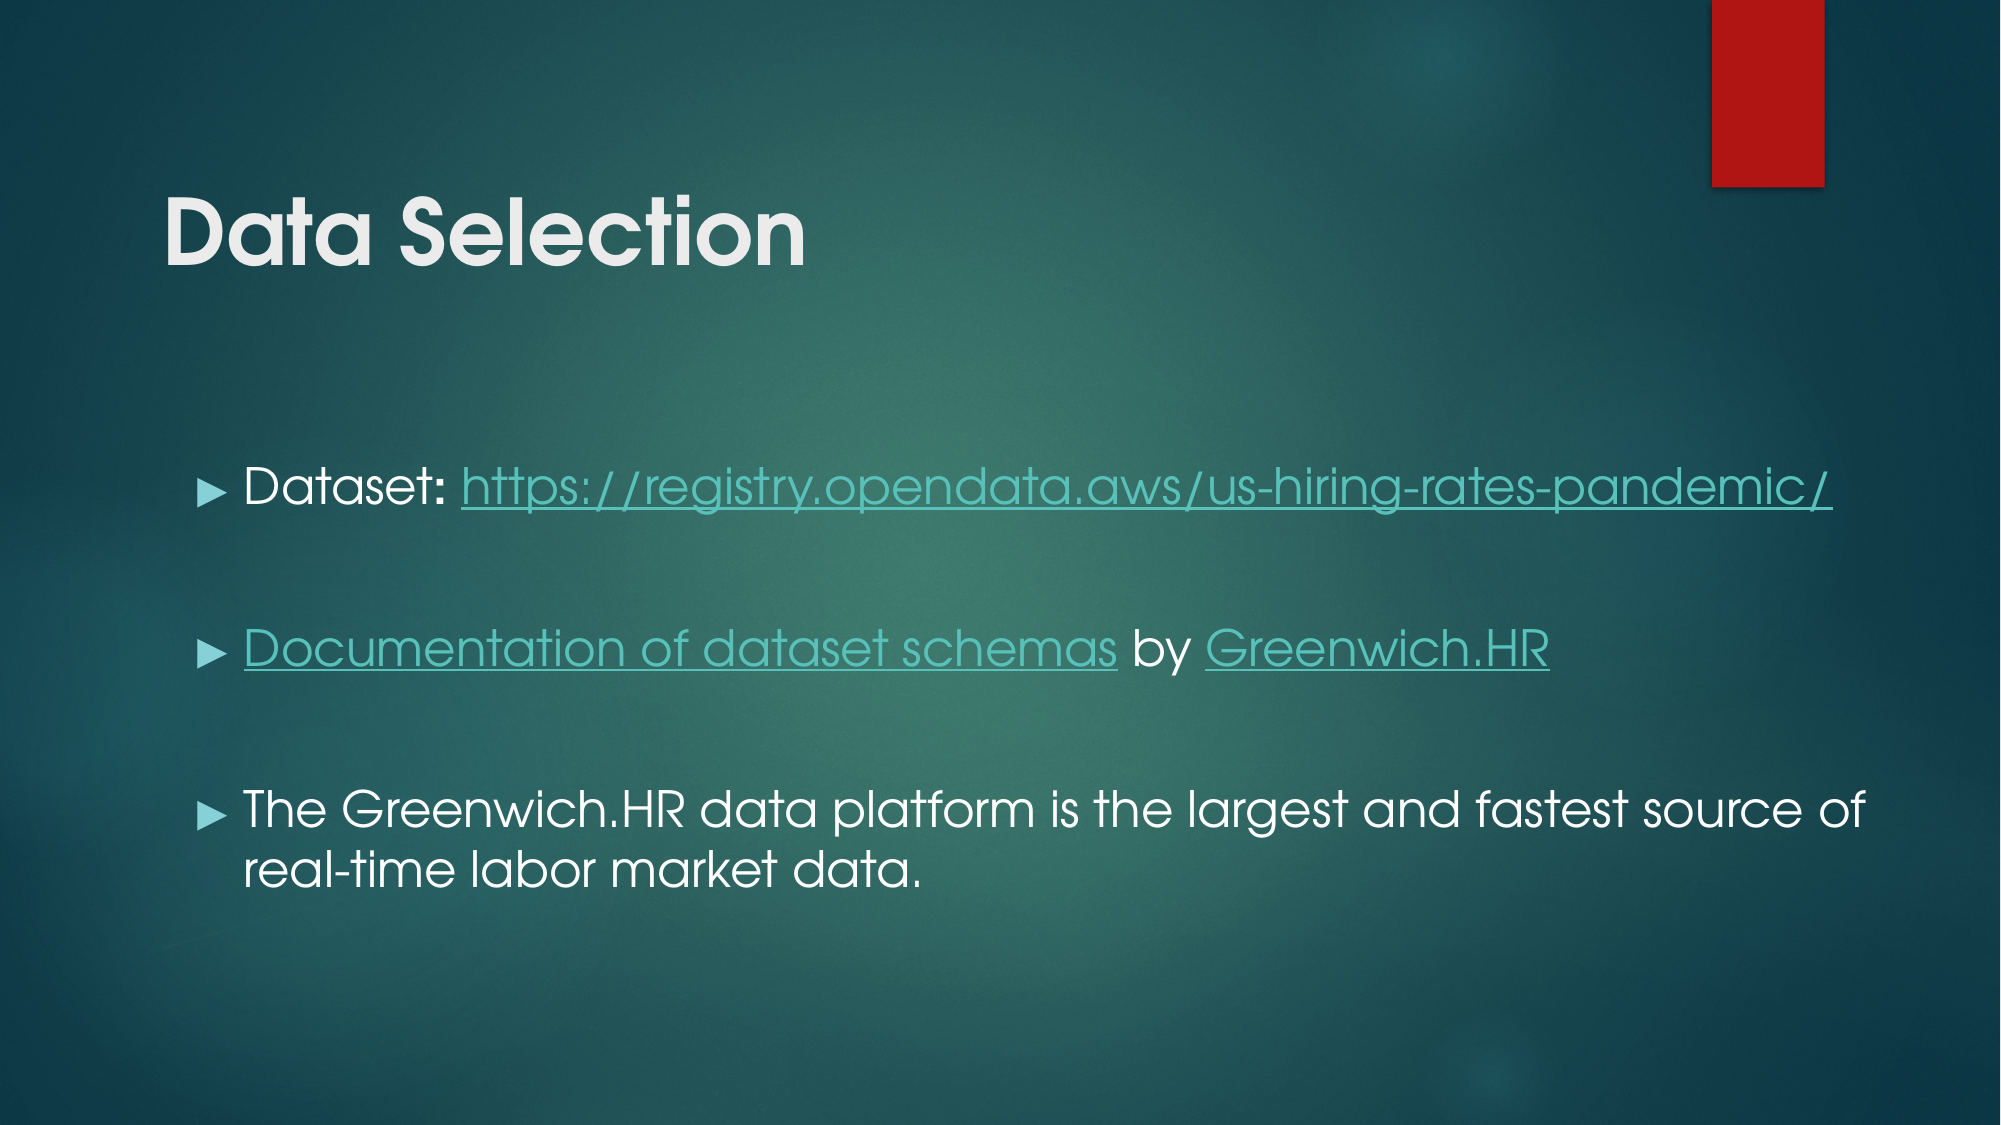

# Data Selection
Dataset: https://registry.opendata.aws/us-hiring-rates-pandemic/

Documentation of dataset schemas by Greenwich.HR

The Greenwich.HR data platform is the largest and fastest source of real-time labor market data.